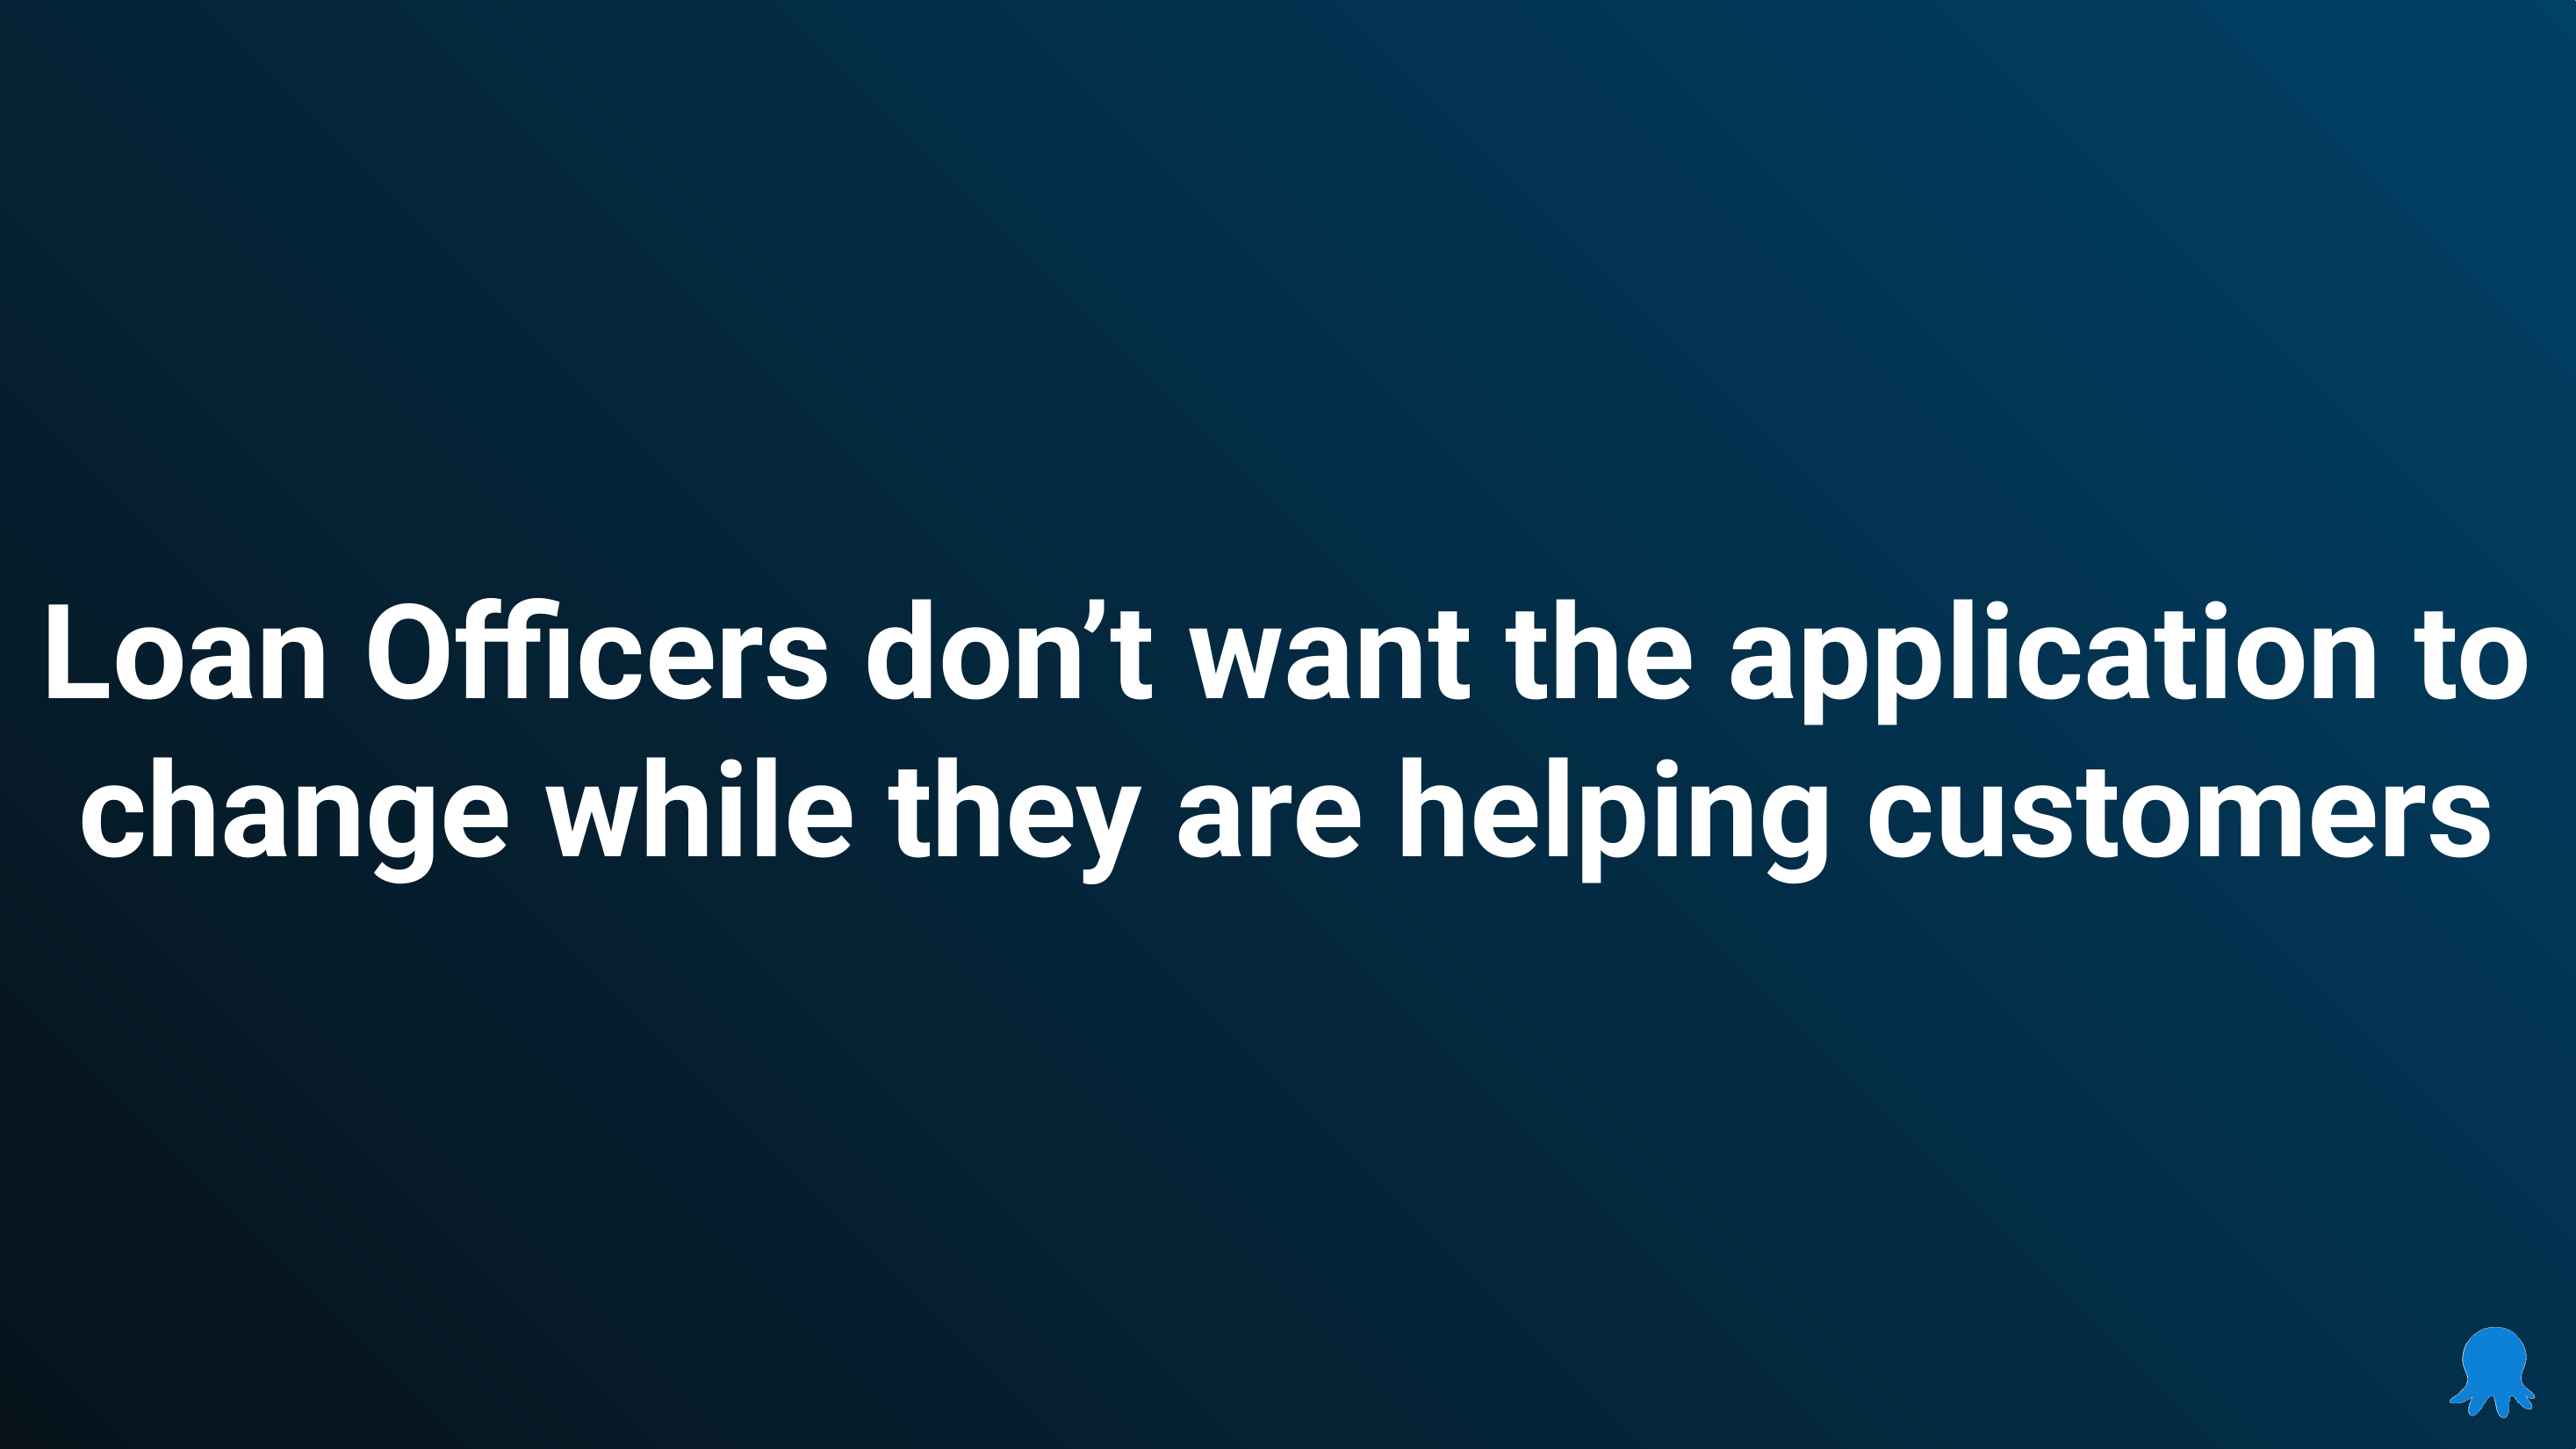

Loan Officers don’t want the application to change while they are helping customers